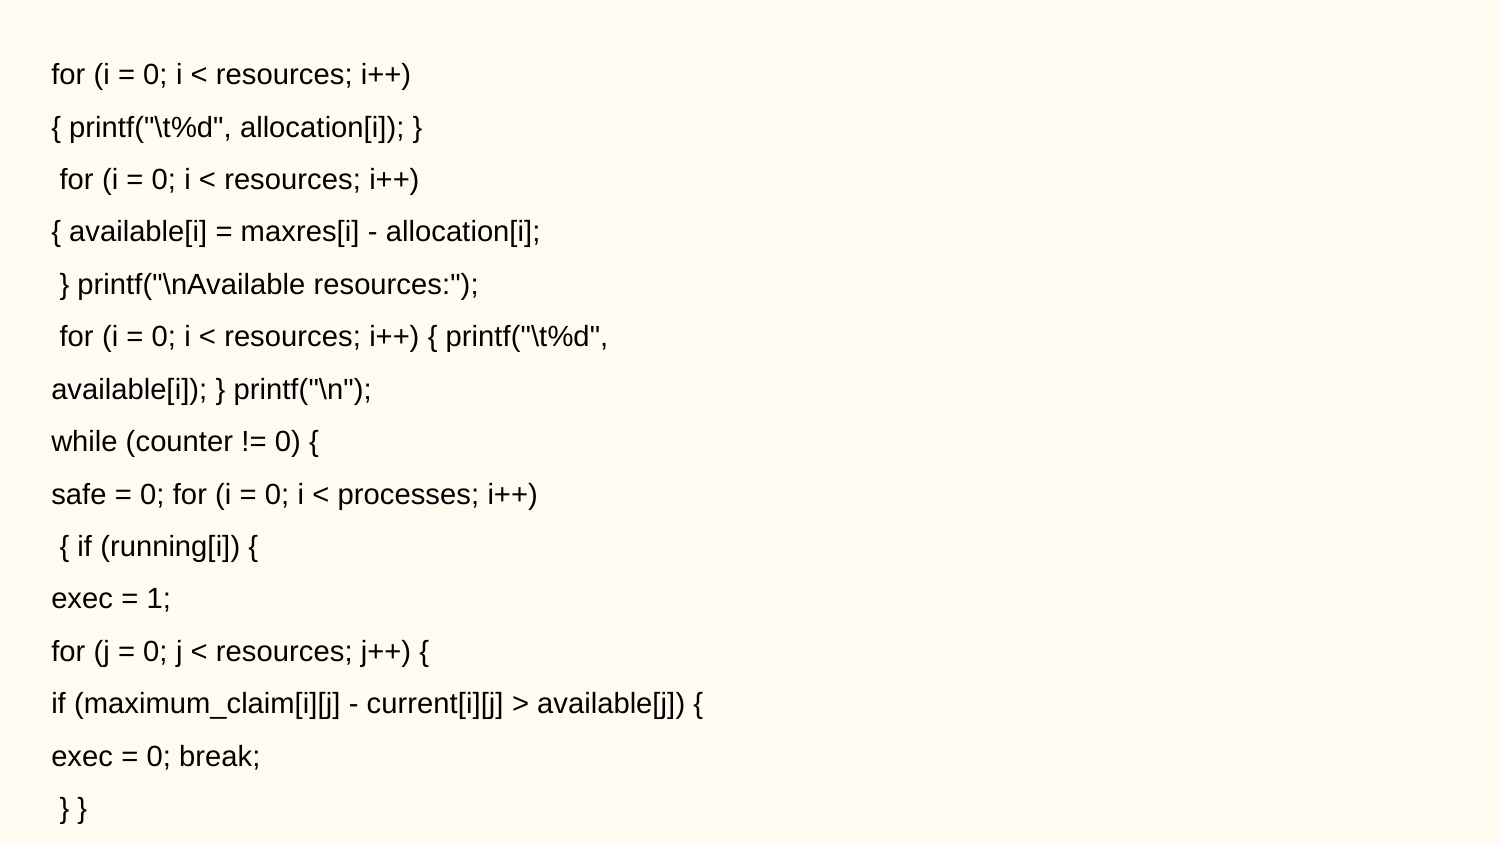

for (i = 0; i < resources; i++)
{ printf("\t%d", allocation[i]); }
 for (i = 0; i < resources; i++)
{ available[i] = maxres[i] - allocation[i];
 } printf("\nAvailable resources:");
 for (i = 0; i < resources; i++) { printf("\t%d", available[i]); } printf("\n");
while (counter != 0) {
safe = 0; for (i = 0; i < processes; i++)
 { if (running[i]) {
exec = 1;
for (j = 0; j < resources; j++) {
if (maximum_claim[i][j] - current[i][j] > available[j]) {
exec = 0; break;
 } }